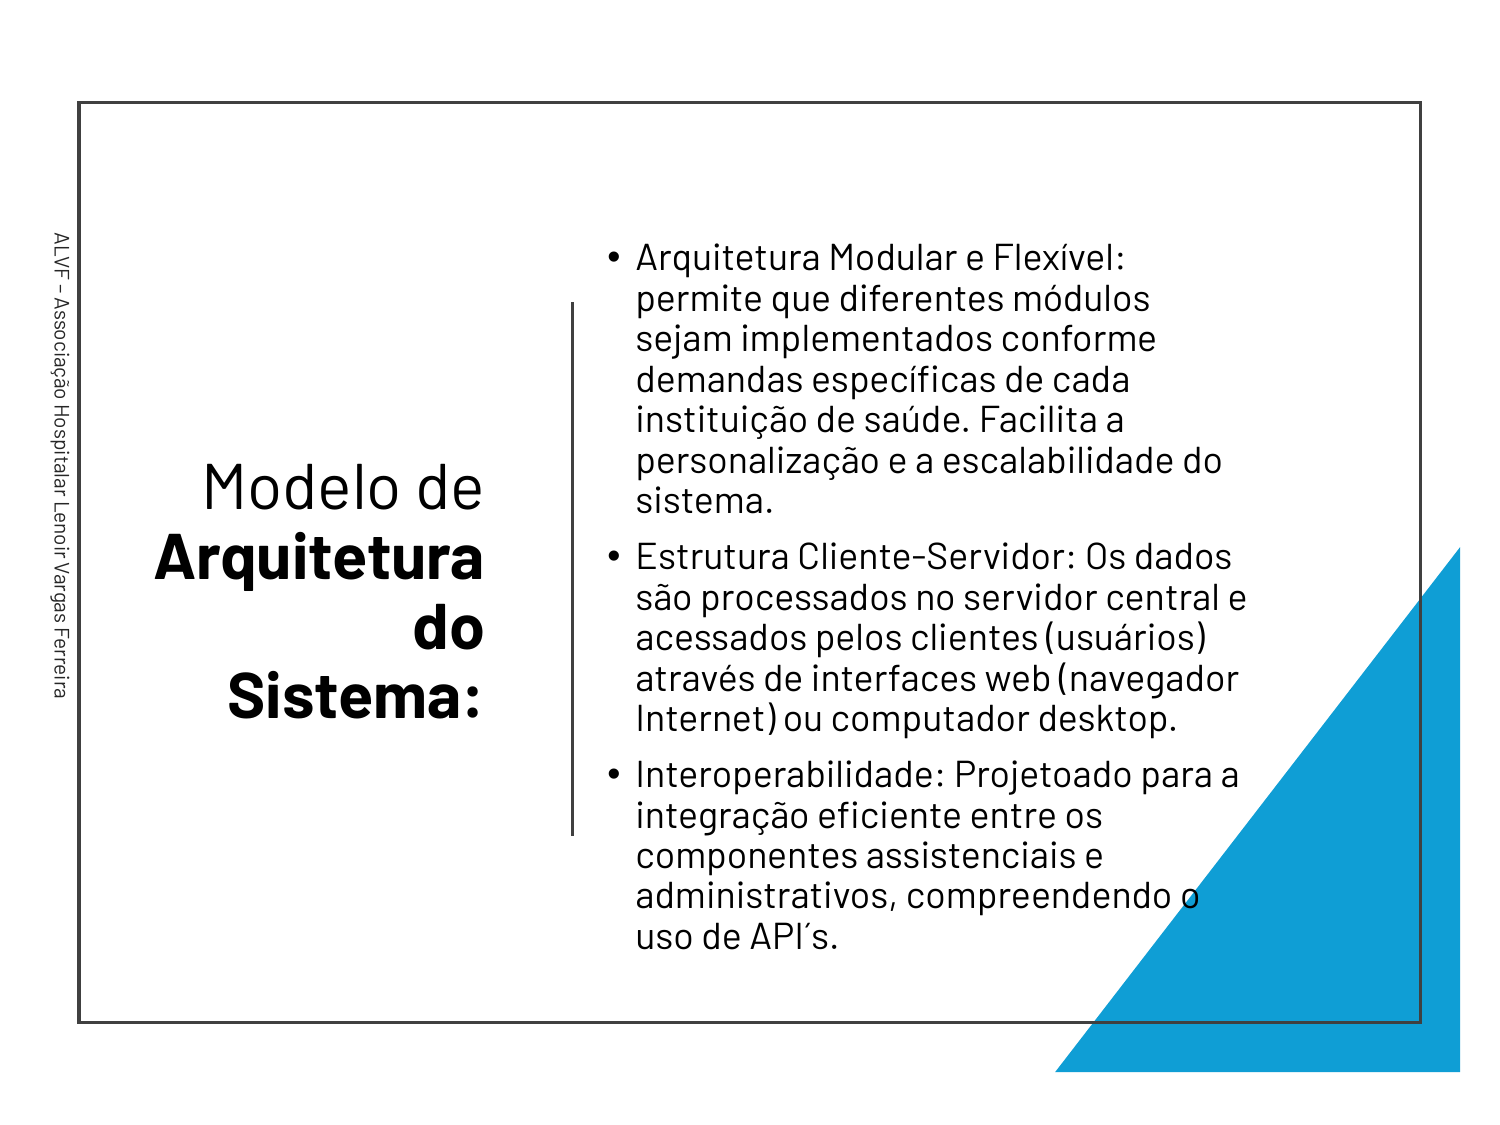

Arquitetura Modular e Flexível: permite que diferentes módulos sejam implementados conforme demandas específicas de cada instituição de saúde. Facilita a personalização e a escalabilidade do sistema.
Estrutura Cliente-Servidor: Os dados são processados no servidor central e acessados pelos clientes (usuários) através de interfaces web (navegador Internet) ou computador desktop.
Interoperabilidade: Projetoado para a integração eficiente entre os componentes assistenciais e administrativos, compreendendo o uso de API´s.
# Modelo de Arquitetura do Sistema:
ALVF – Associação Hospitalar Lenoir Vargas Ferreira